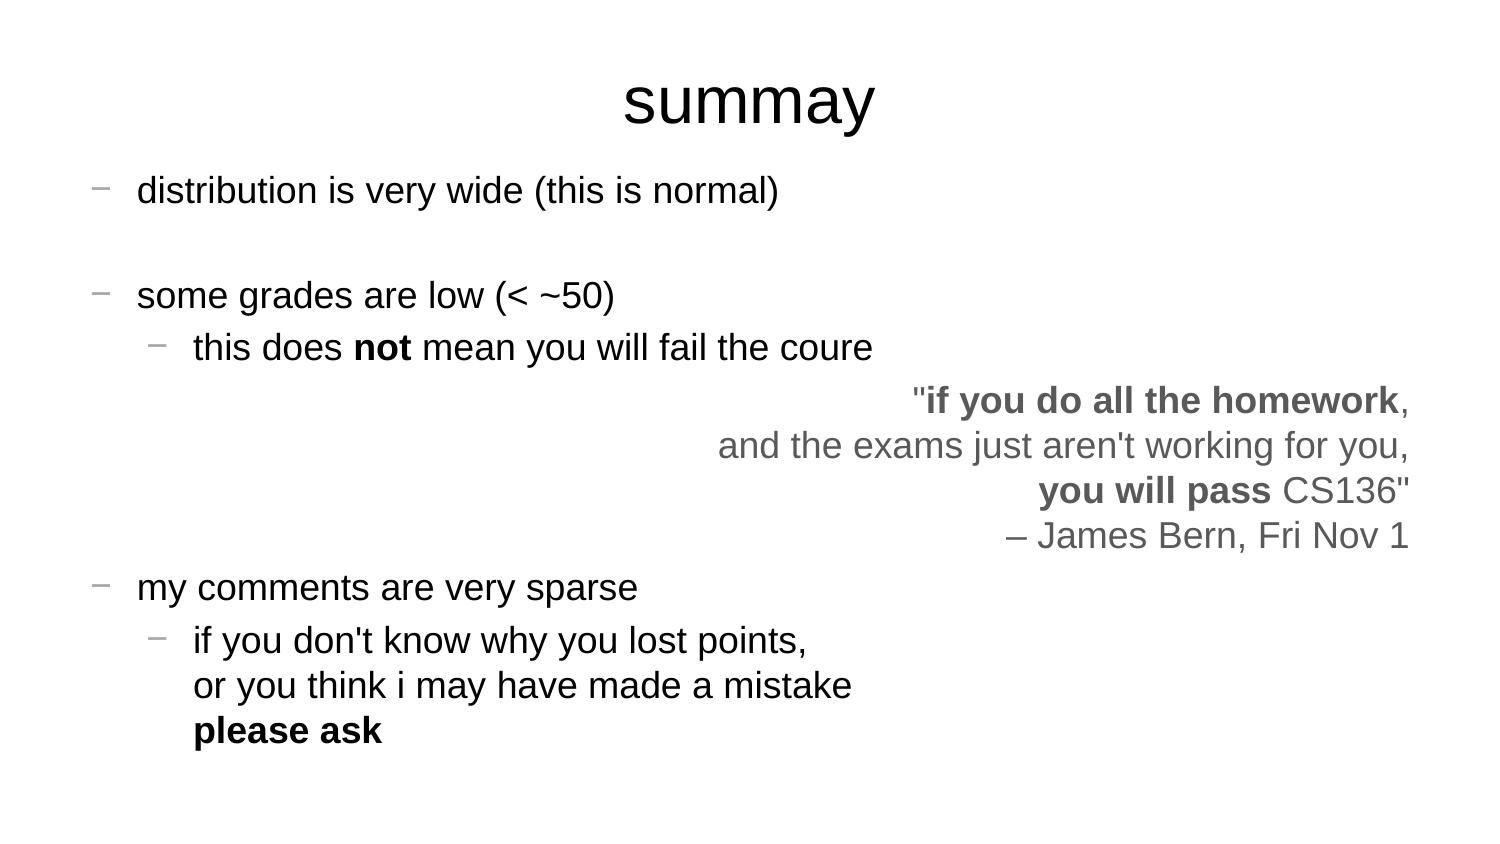

# summay
distribution is very wide (this is normal)

some grades are low (< ~50)
this does not mean you will fail the coure
"if you do all the homework,
and the exams just aren't working for you,
you will pass CS136"
– James Bern, Fri Nov 1
my comments are very sparse
if you don't know why you lost points,
or you think i may have made a mistake
please ask